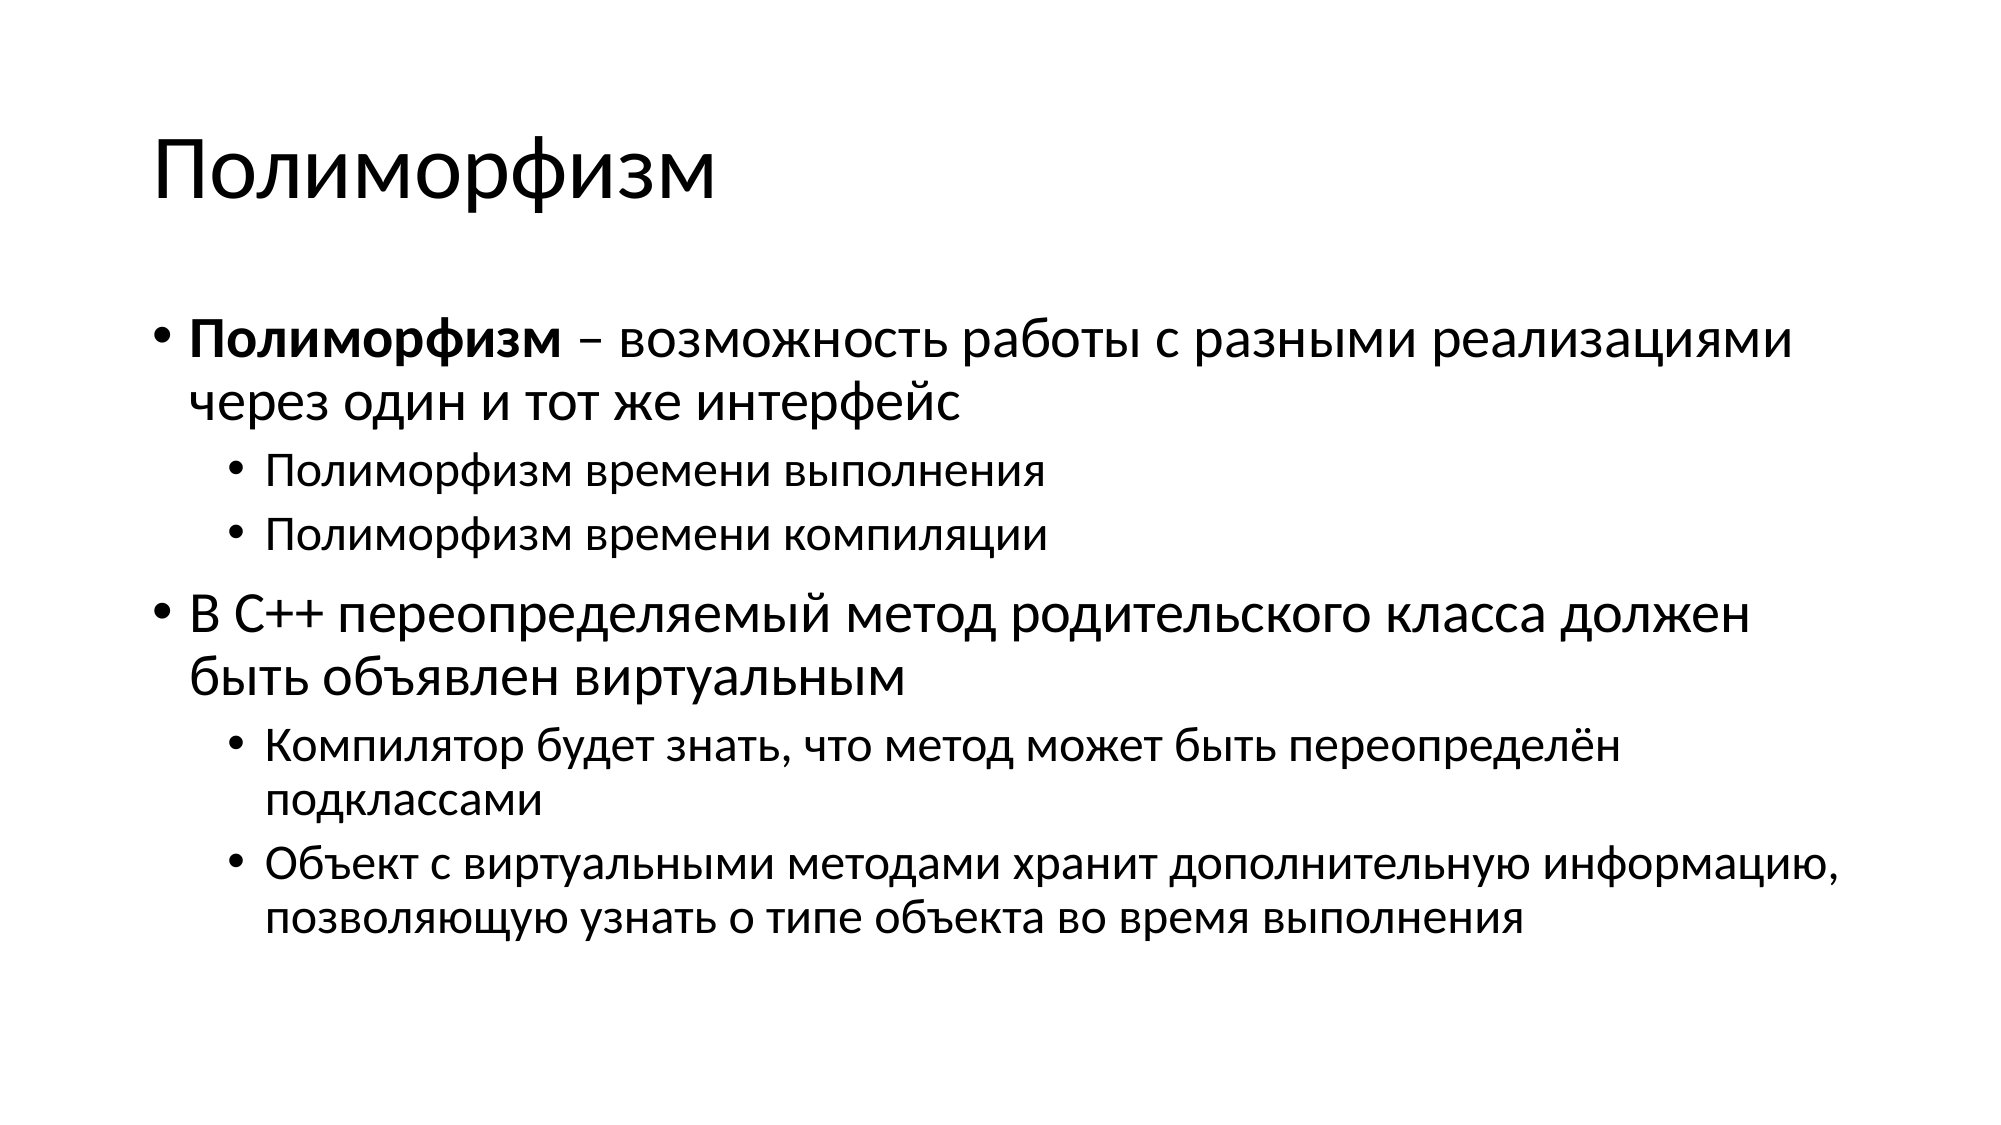

# Полиморфизм
Полиморфизм – возможность работы с разными реализациями через один и тот же интерфейс
Полиморфизм времени выполнения
Полиморфизм времени компиляции
В C++ переопределяемый метод родительского класса должен быть объявлен виртуальным
Компилятор будет знать, что метод может быть переопределён подклассами
Объект с виртуальными методами хранит дополнительную информацию, позволяющую узнать о типе объекта во время выполнения